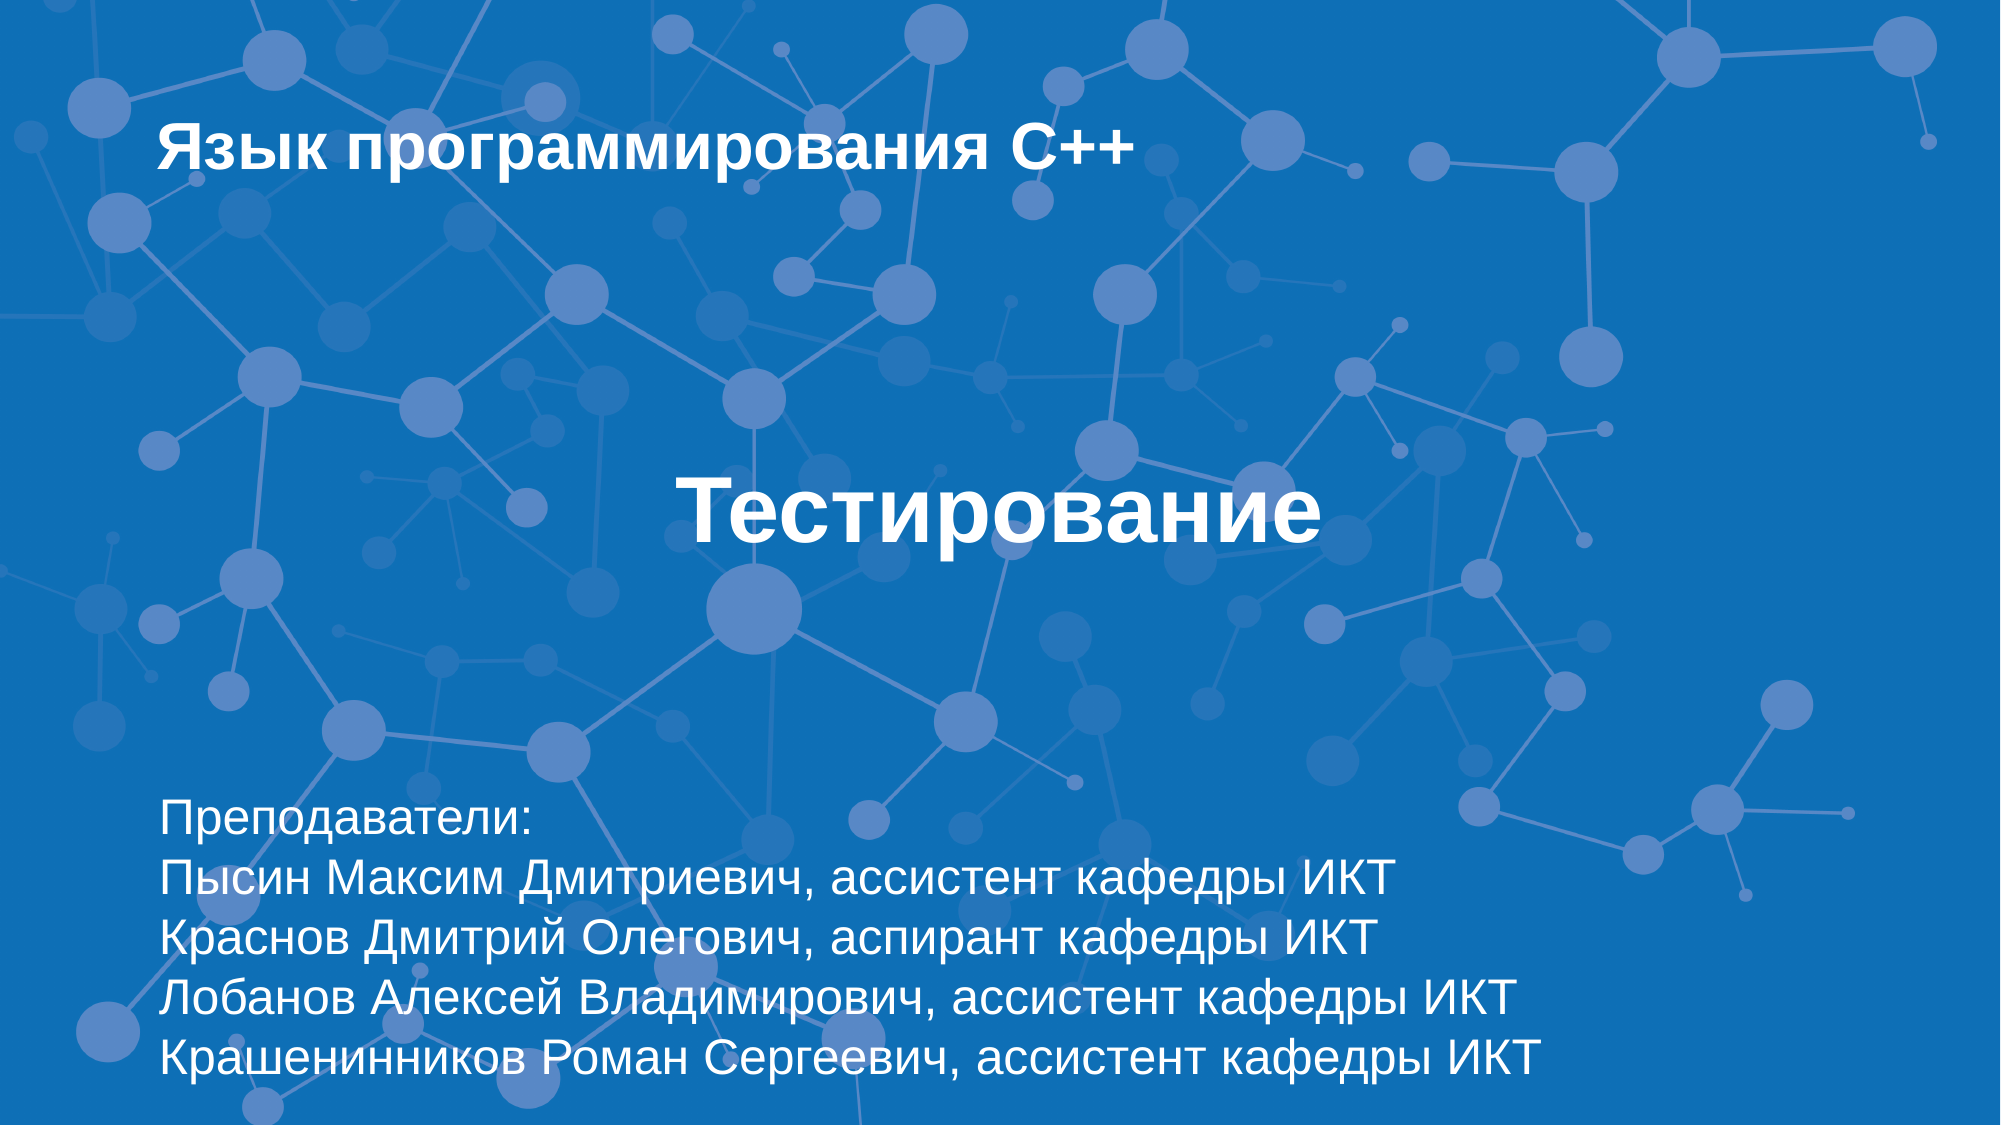

Язык программирования С++
Тестирование
Преподаватели:
Пысин Максим Дмитриевич, ассистент кафедры ИКТ
Краснов Дмитрий Олегович, аспирант кафедры ИКТ
Лобанов Алексей Владимирович, ассистент кафедры ИКТ
Крашенинников Роман Сергеевич, ассистент кафедры ИКТ